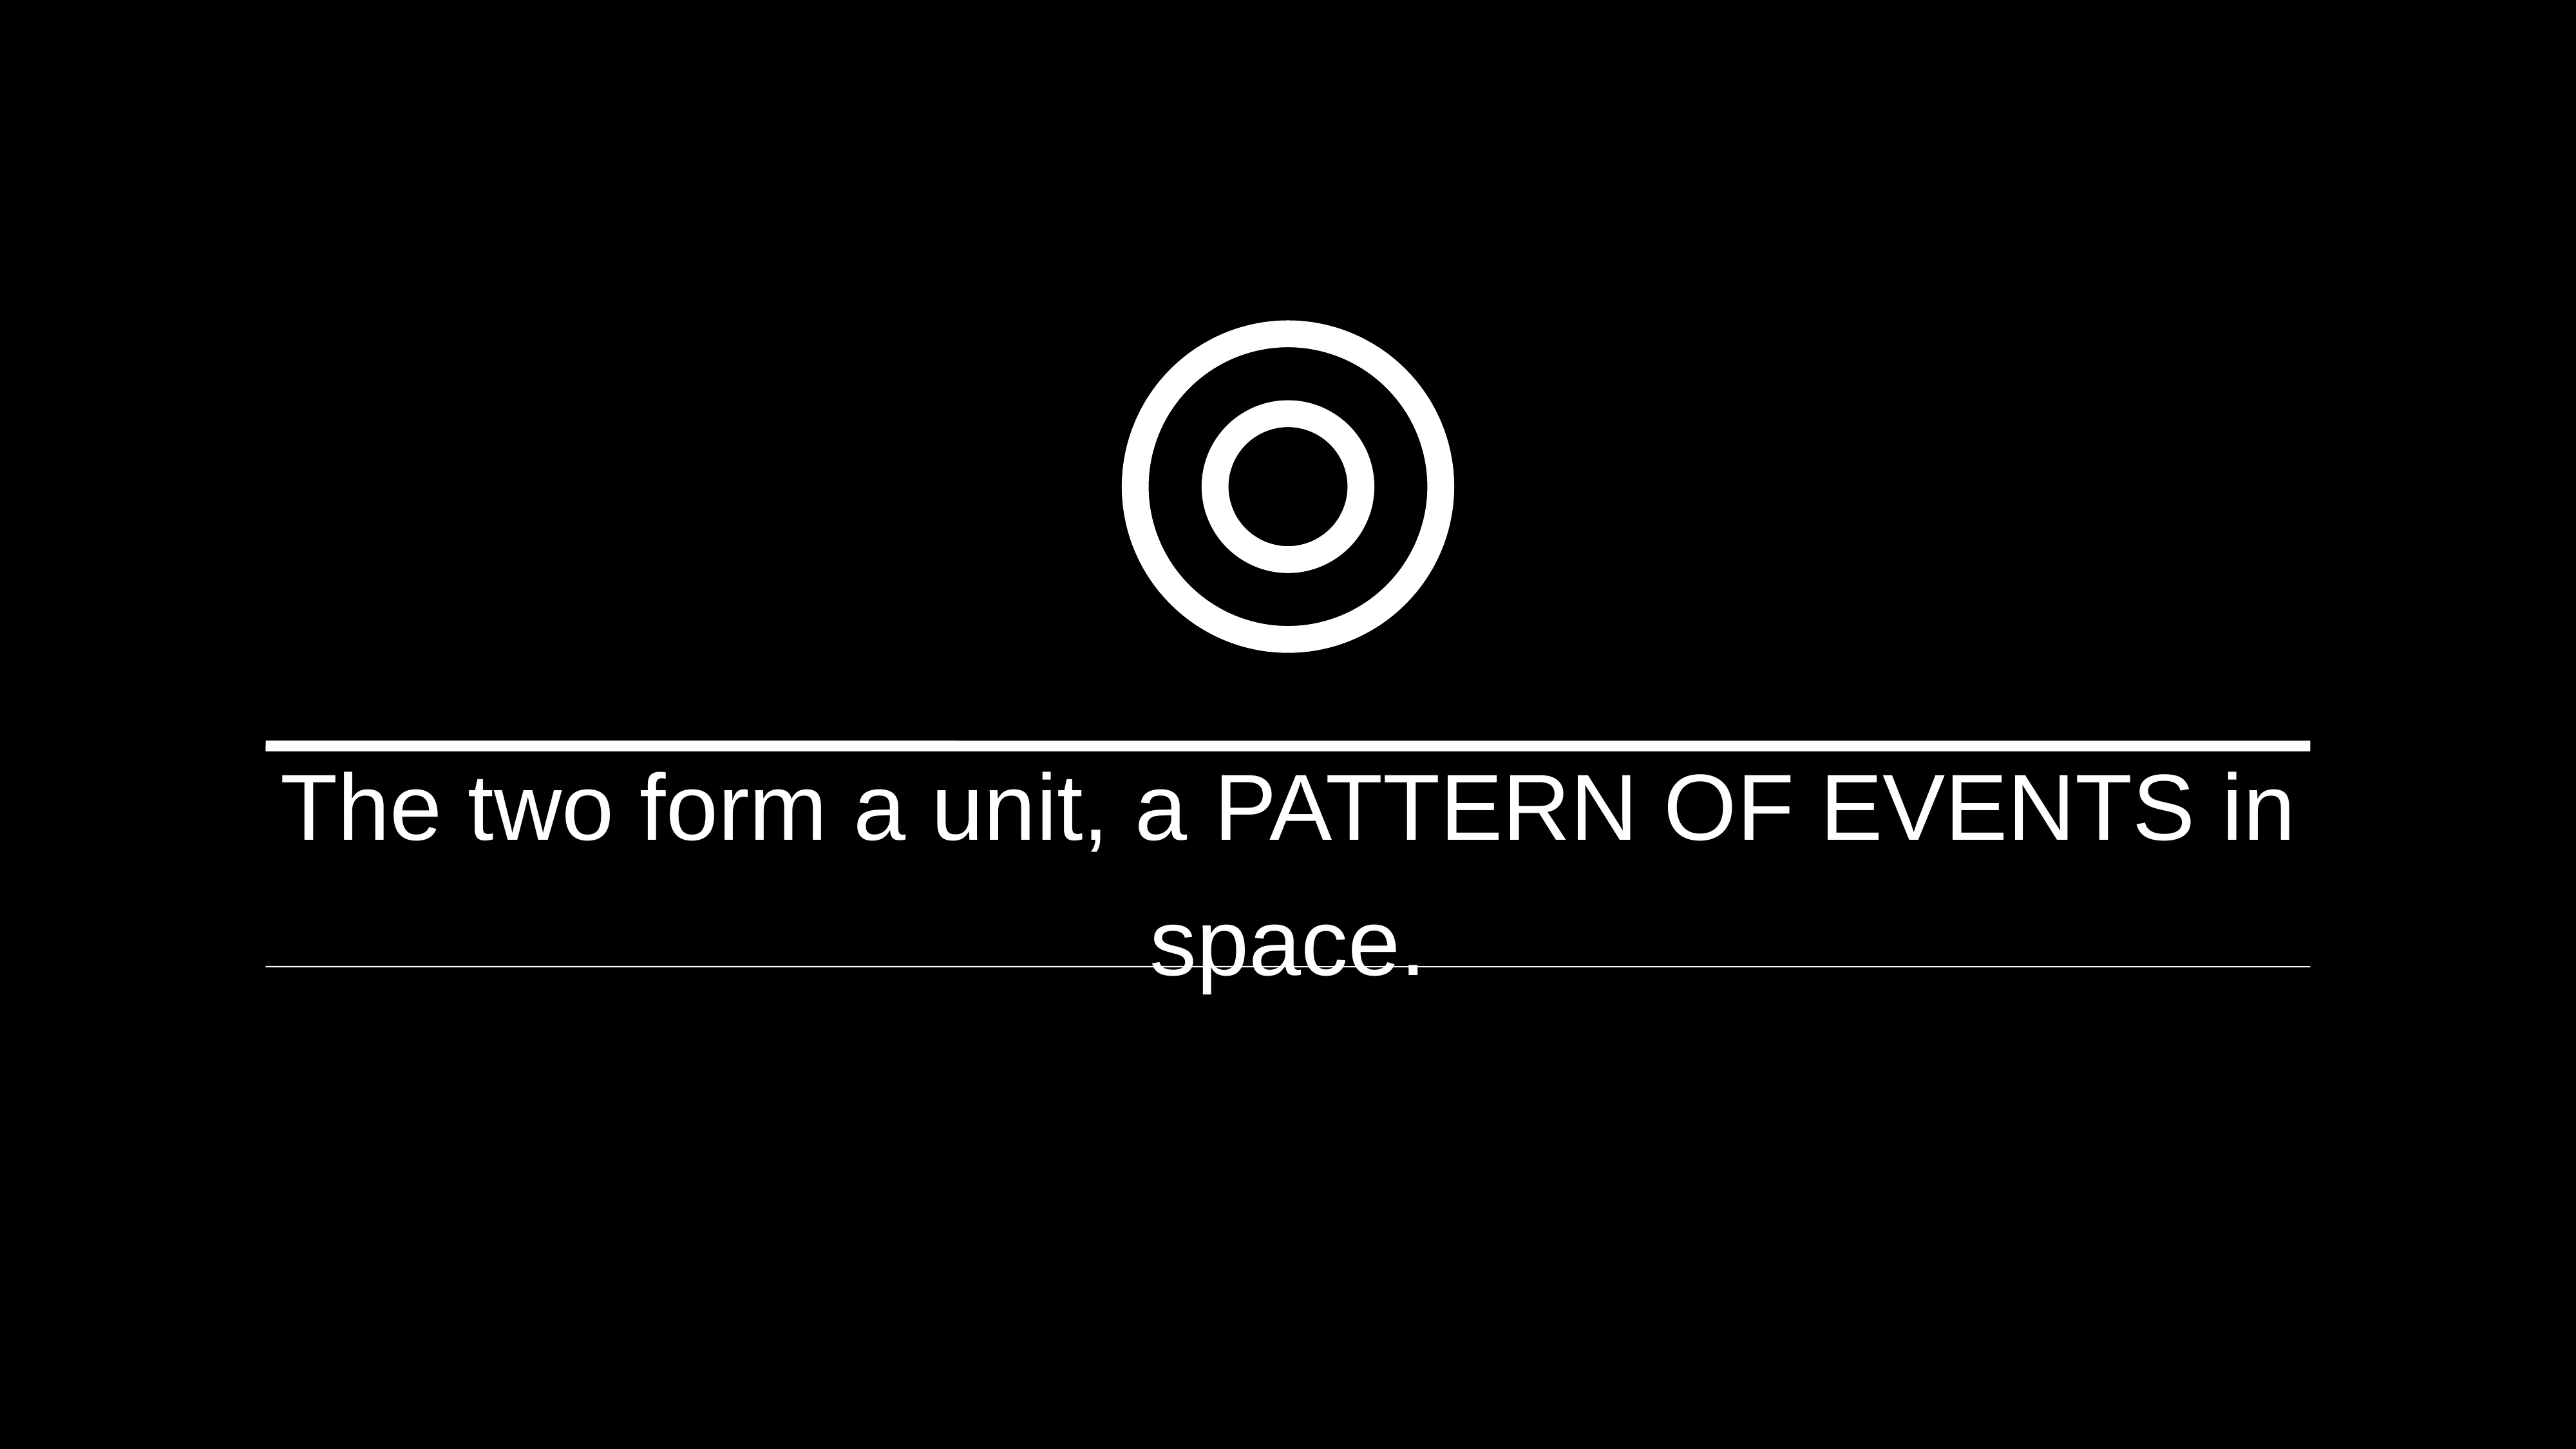

The two form a unit, a pattern of events in space.